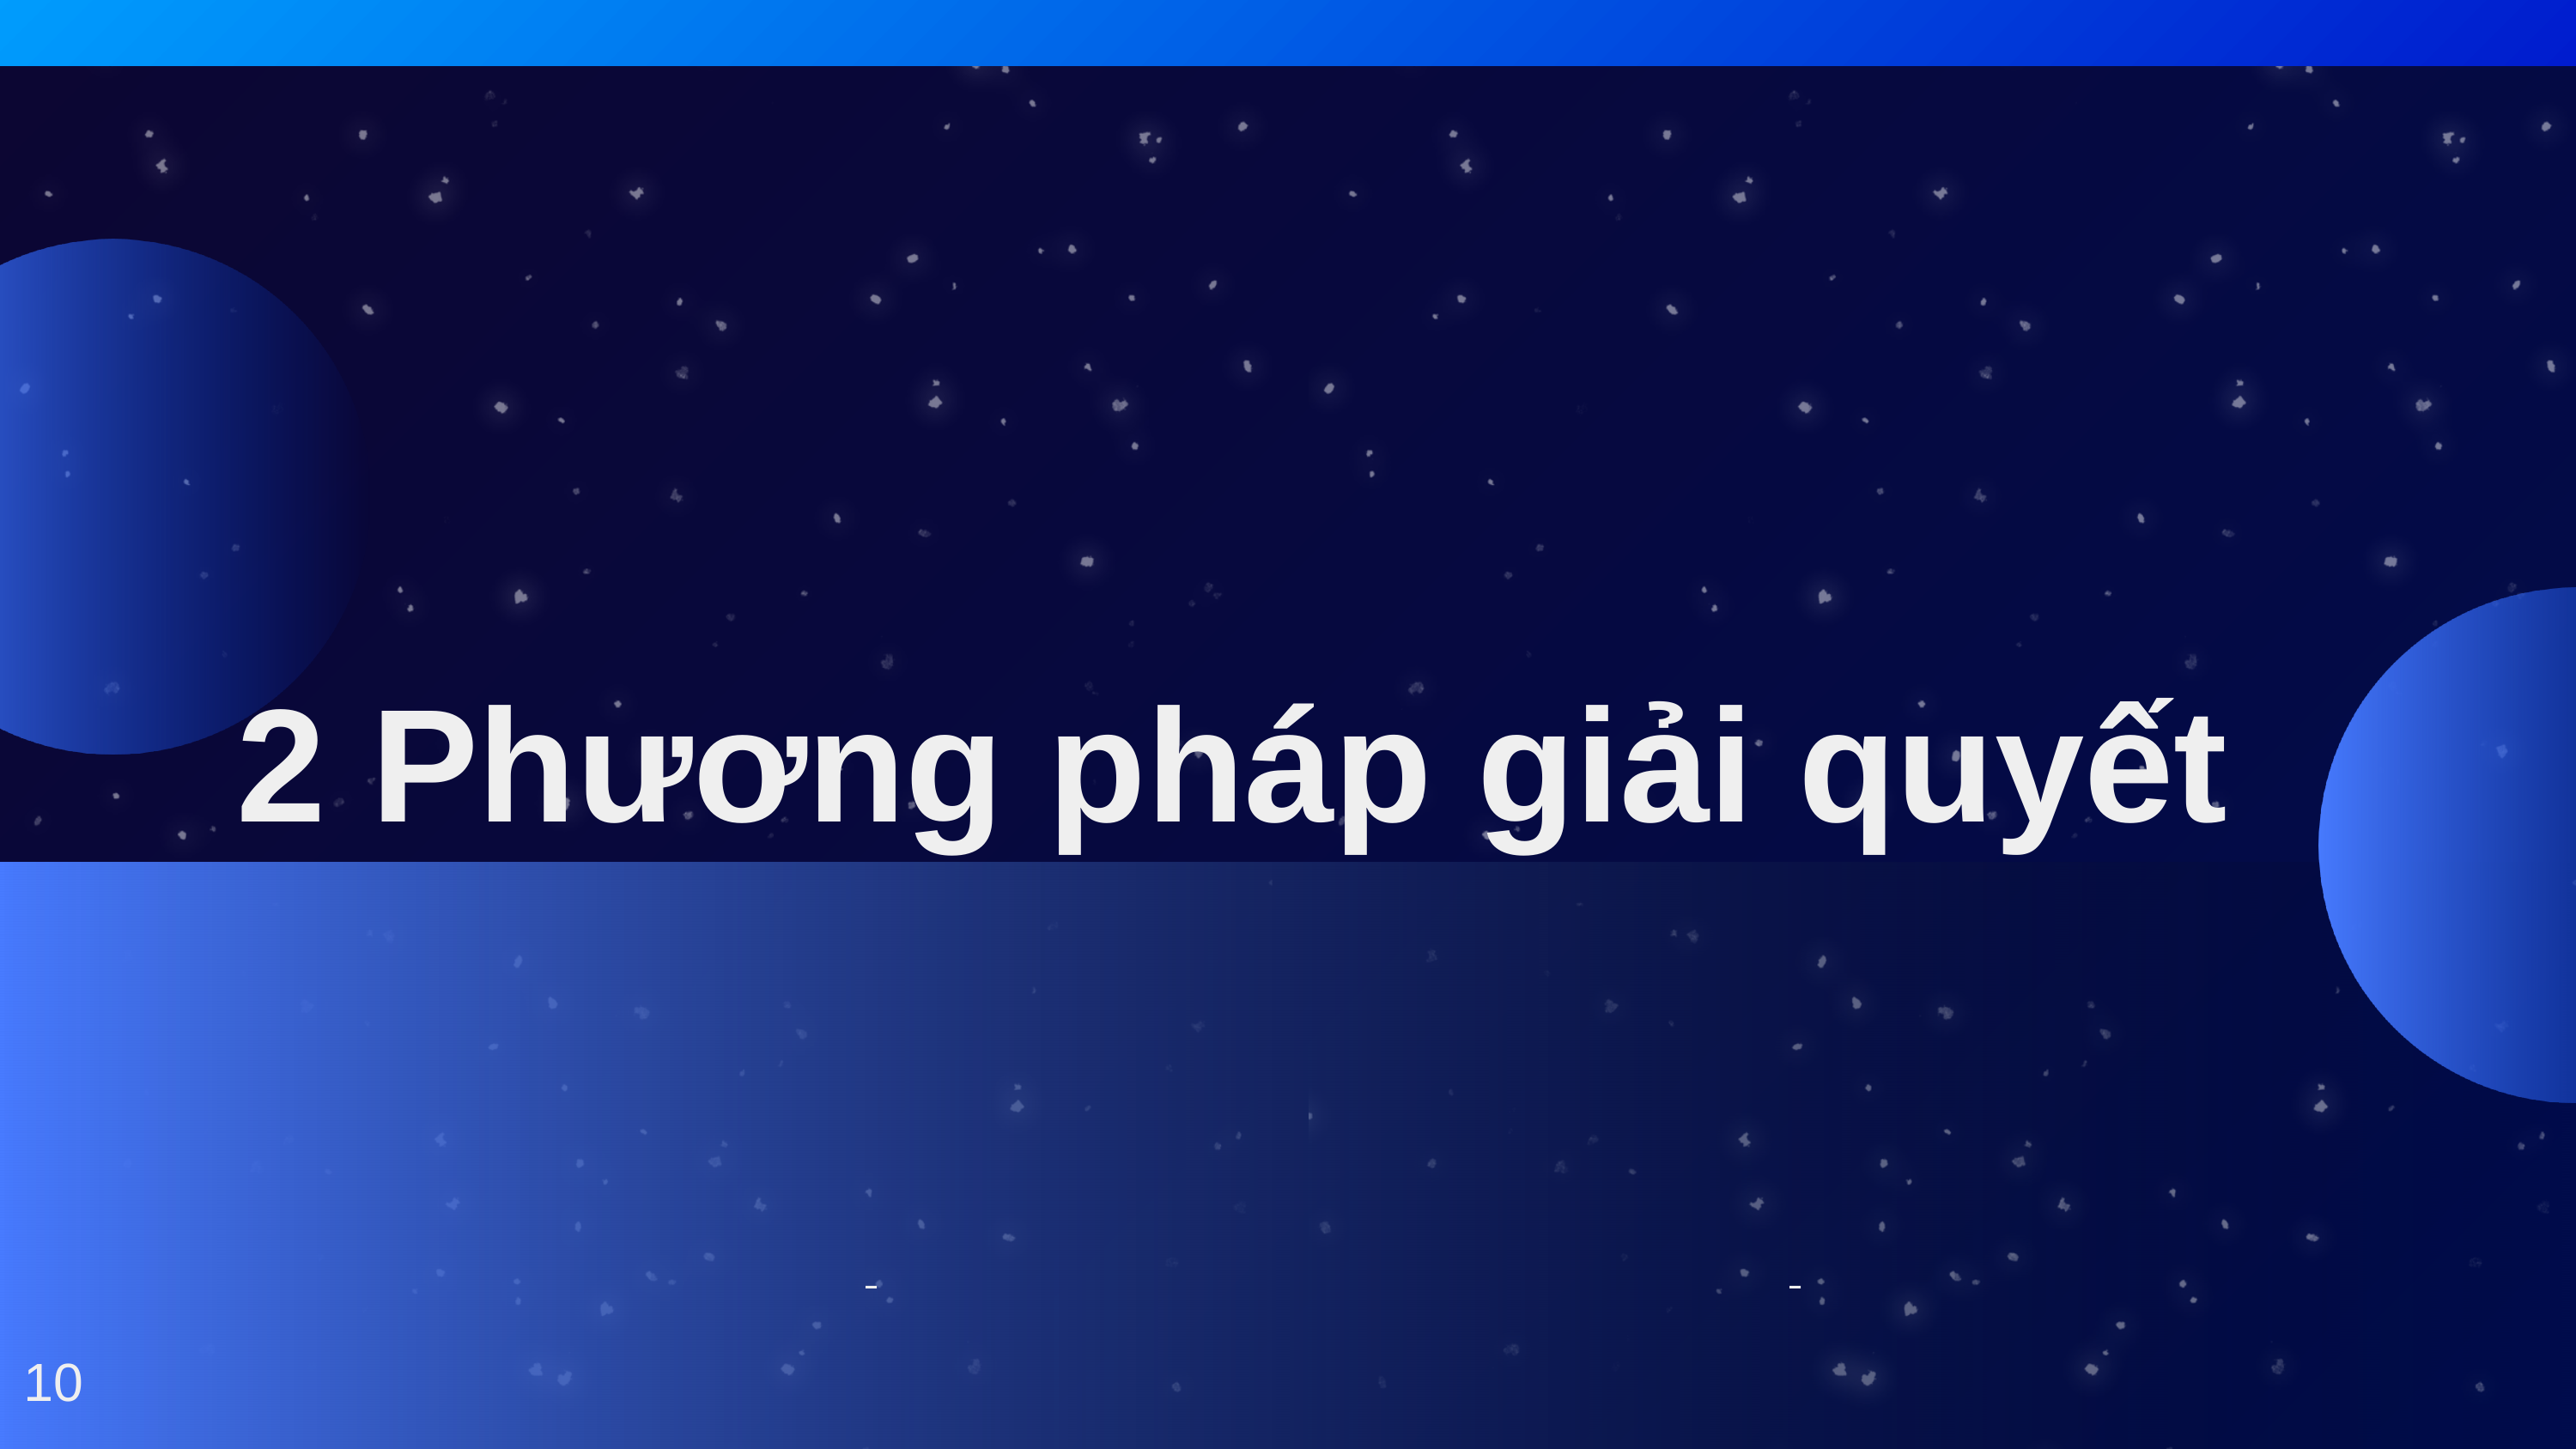

2 Phương pháp giải quyết
-
-
10